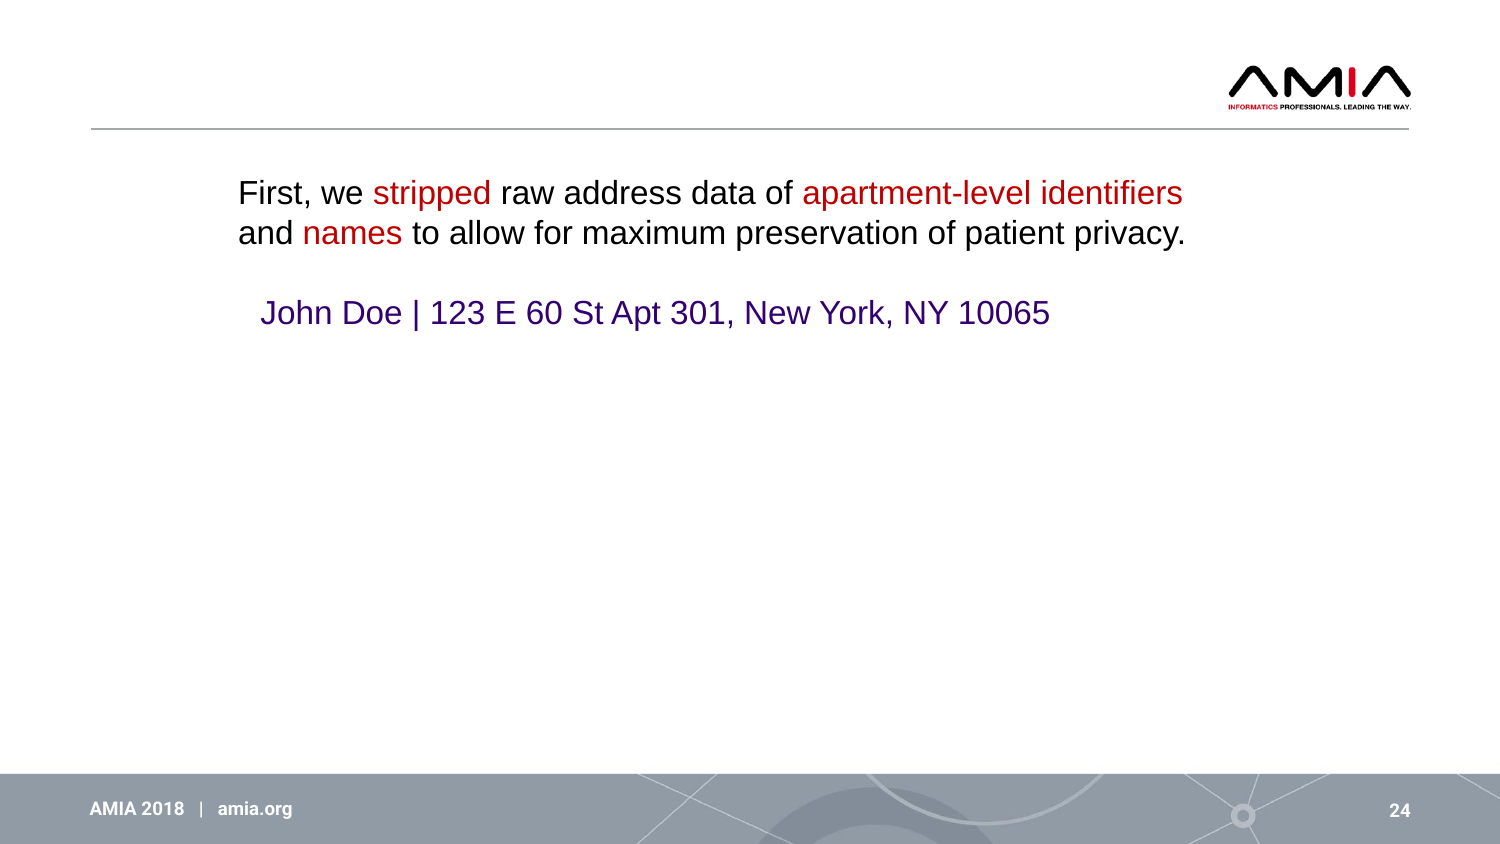

First, we stripped raw address data of apartment-level identifiers and names to allow for maximum preservation of patient privacy.

John Doe | 123 E 60 St Apt 301, New York, NY 10065
AMIA 2018   |   amia.org
24